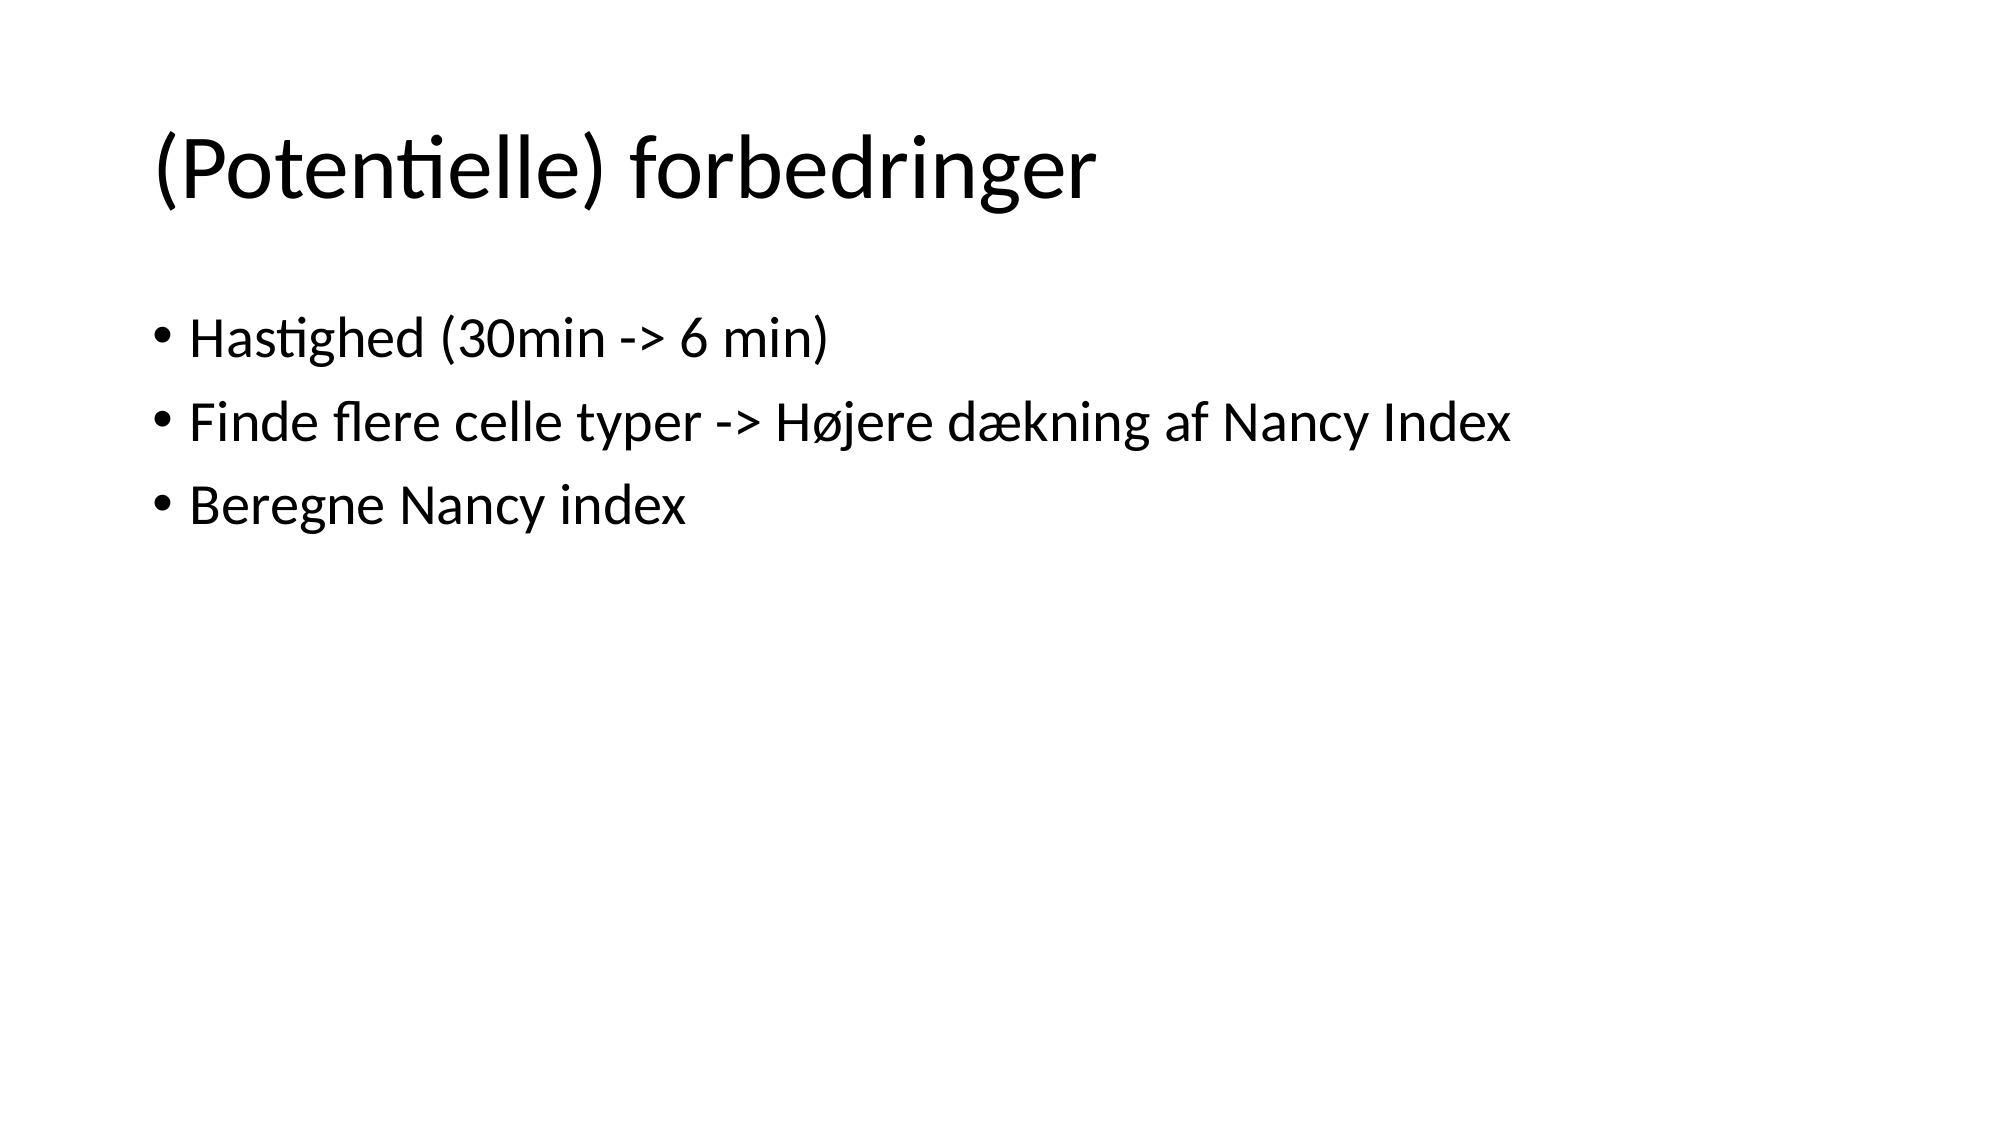

# (Potentielle) forbedringer
Hastighed (30min -> 6 min)
Finde flere celle typer -> Højere dækning af Nancy Index
Beregne Nancy index